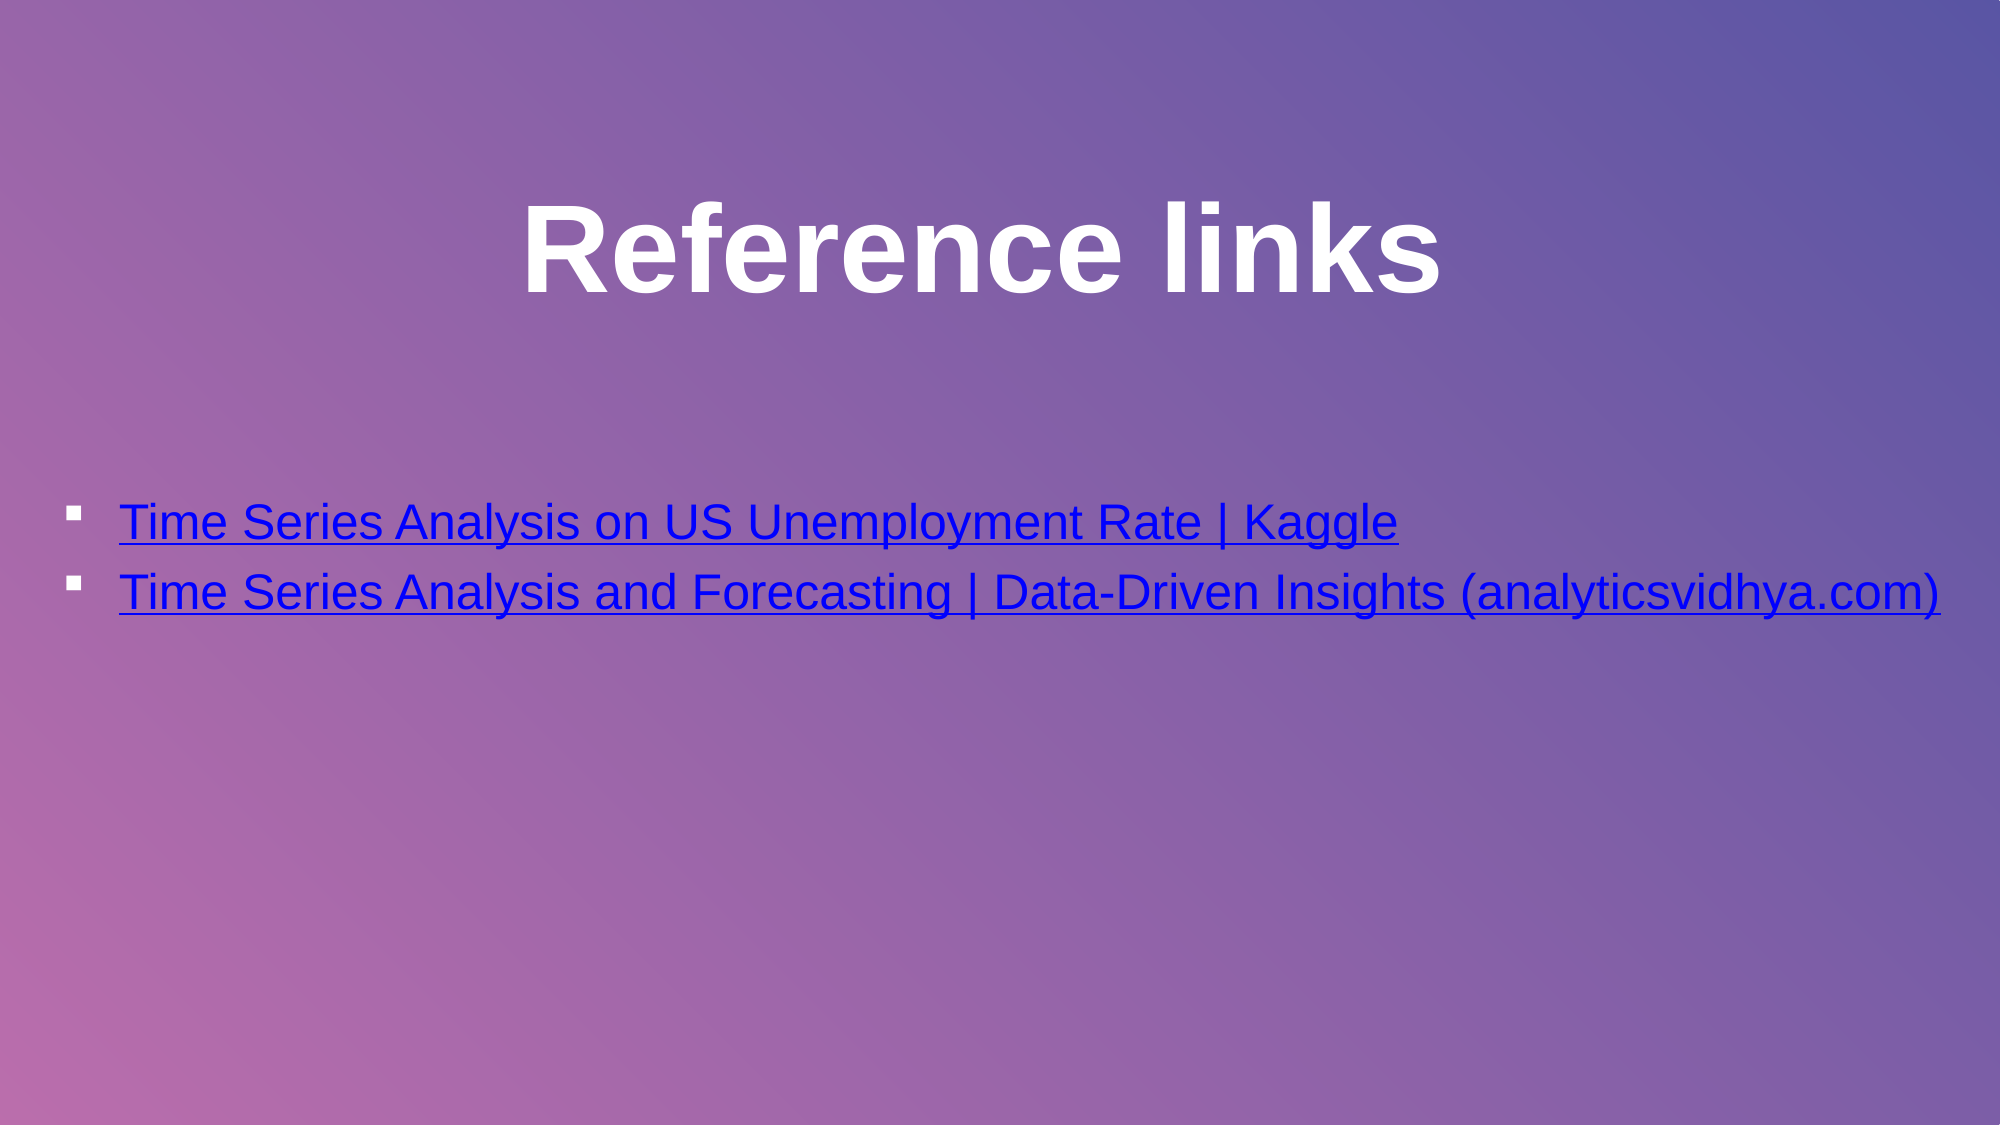

# Reference links
Time Series Analysis on US Unemployment Rate | Kaggle
Time Series Analysis and Forecasting | Data-Driven Insights (analyticsvidhya.com)